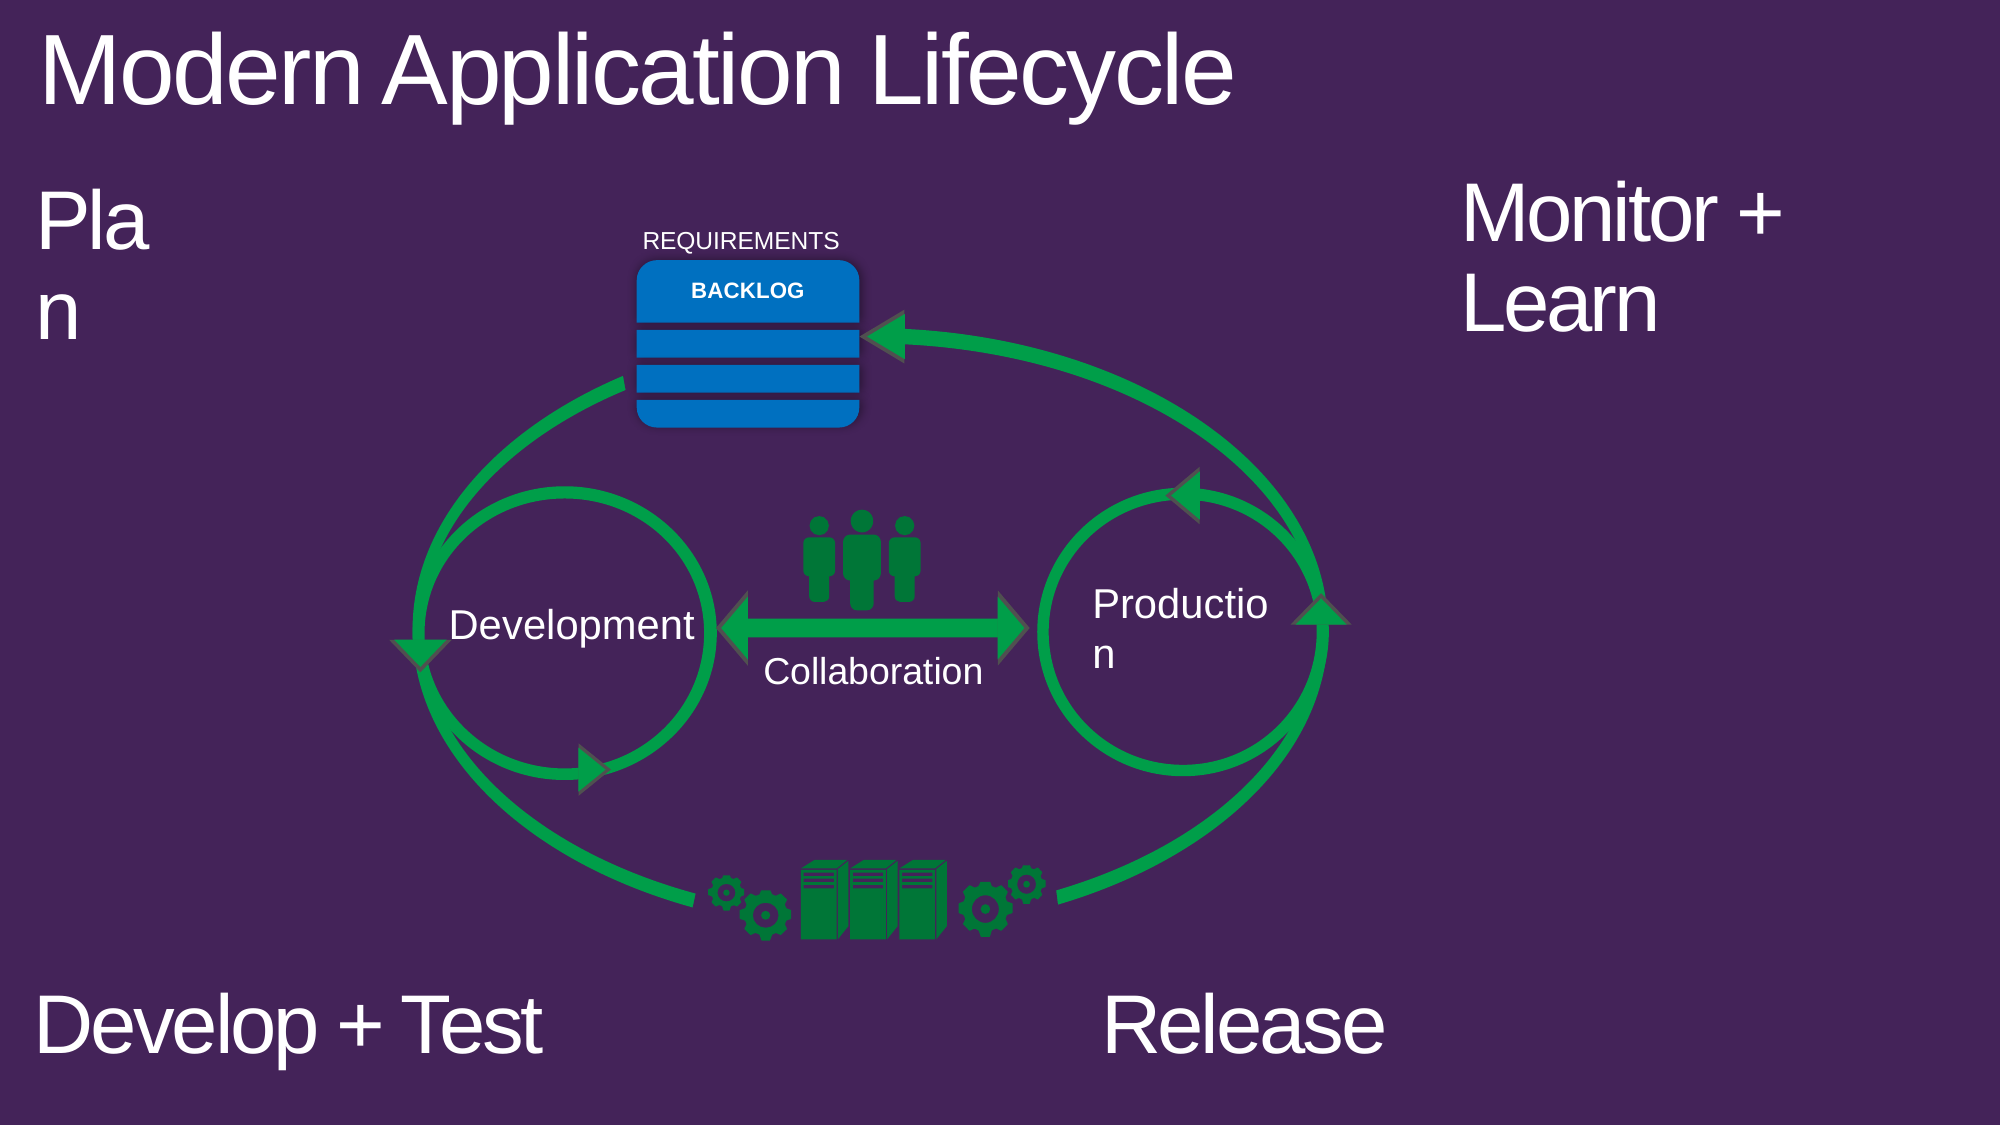

Modern Application Lifecycle
Monitor + Learn

Plan

REQUIREMENTS
BACKLOG

Development
Production

Collaboration

Develop + Test

Release